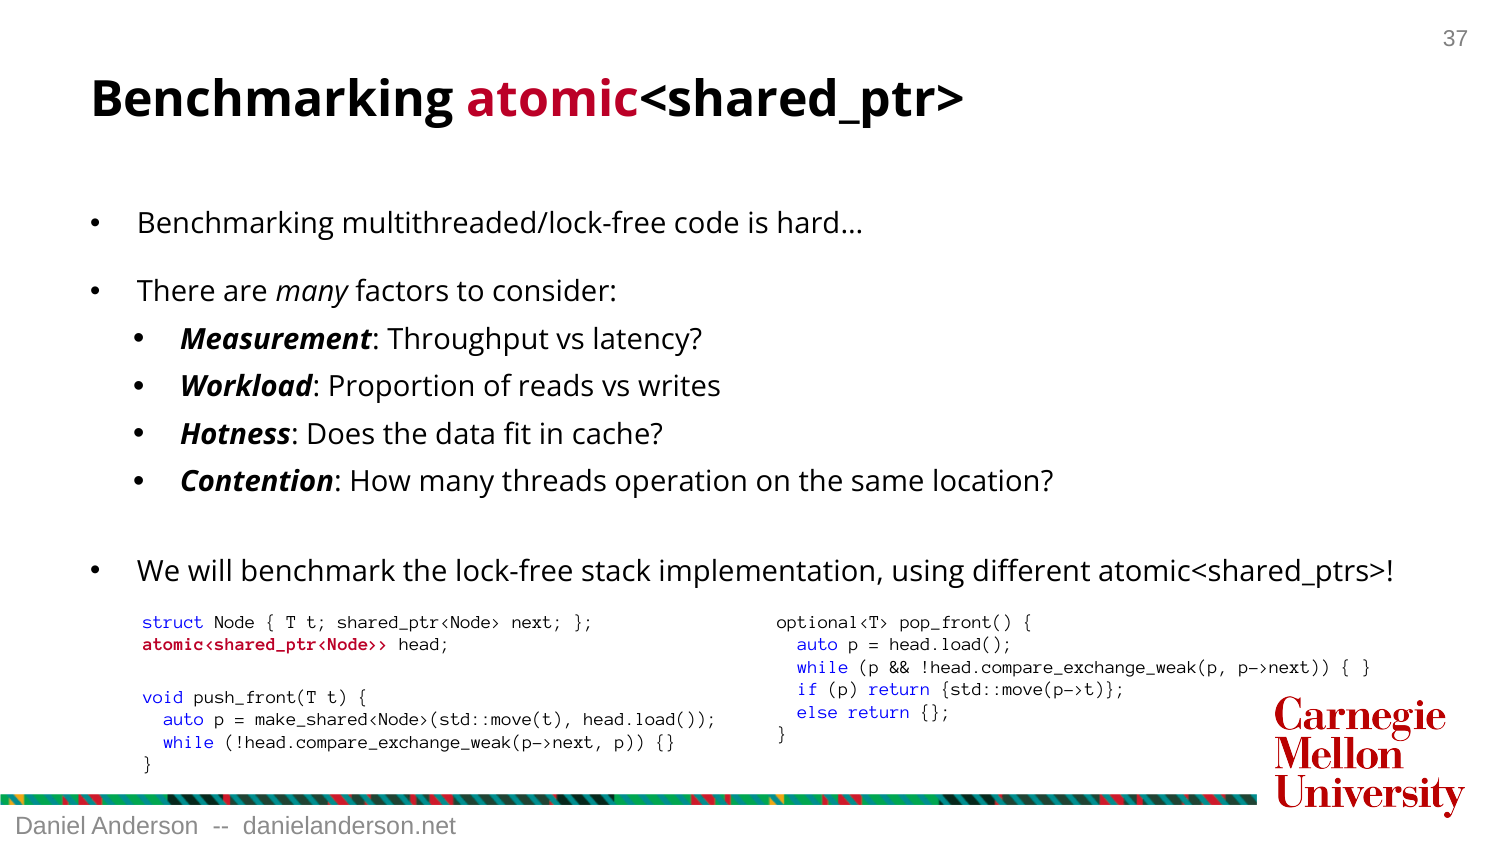

# Benchmarking atomic<shared_ptr>
Benchmarking multithreaded/lock-free code is hard…
There are many factors to consider:
Measurement: Throughput vs latency?
Workload: Proportion of reads vs writes
Hotness: Does the data fit in cache?
Contention: How many threads operation on the same location?
We will benchmark the lock-free stack implementation, using different atomic<shared_ptrs>!
    struct Node { T t; shared_ptr<Node> next; };
    atomic<shared_ptr<Node>> head;

    void push_front(T t) {
      auto p = make_shared<Node>(std::move(t), head.load());
      while (!head.compare_exchange_weak(p->next, p)) {}
    }
optional<T> pop_front() {
  auto p = head.load();
  while (p && !head.compare_exchange_weak(p, p->next)) { }
  if (p) return {std::move(p->t)};
  else return {};
}
Daniel Anderson  --  danielanderson.net